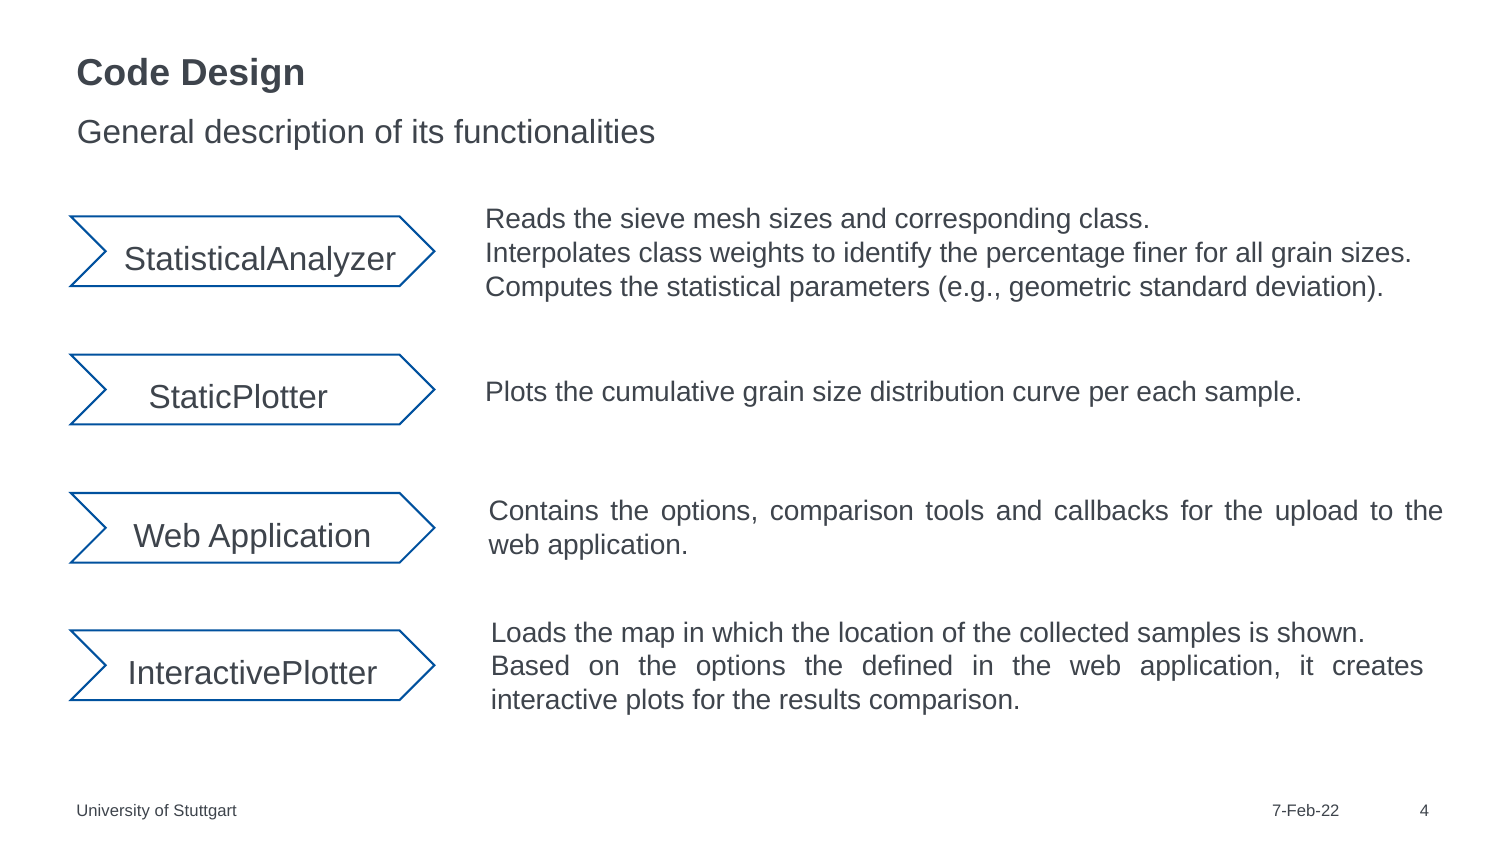

# Code Design
General description of its functionalities
Reads the sieve mesh sizes and corresponding class.
Interpolates class weights to identify the percentage finer for all grain sizes.
Computes the statistical parameters (e.g., geometric standard deviation).

StatisticalAnalyzer

Plots the cumulative grain size distribution curve per each sample.
StaticPlotter
Contains the options, comparison tools and callbacks for the upload to the  web application.

Web Application
Loads the map in which the location of the collected samples is shown.
Based on the options the defined in the web application, it creates interactive plots for the results comparison.

InteractivePlotter
University of Stuttgart
7-Feb-22
4